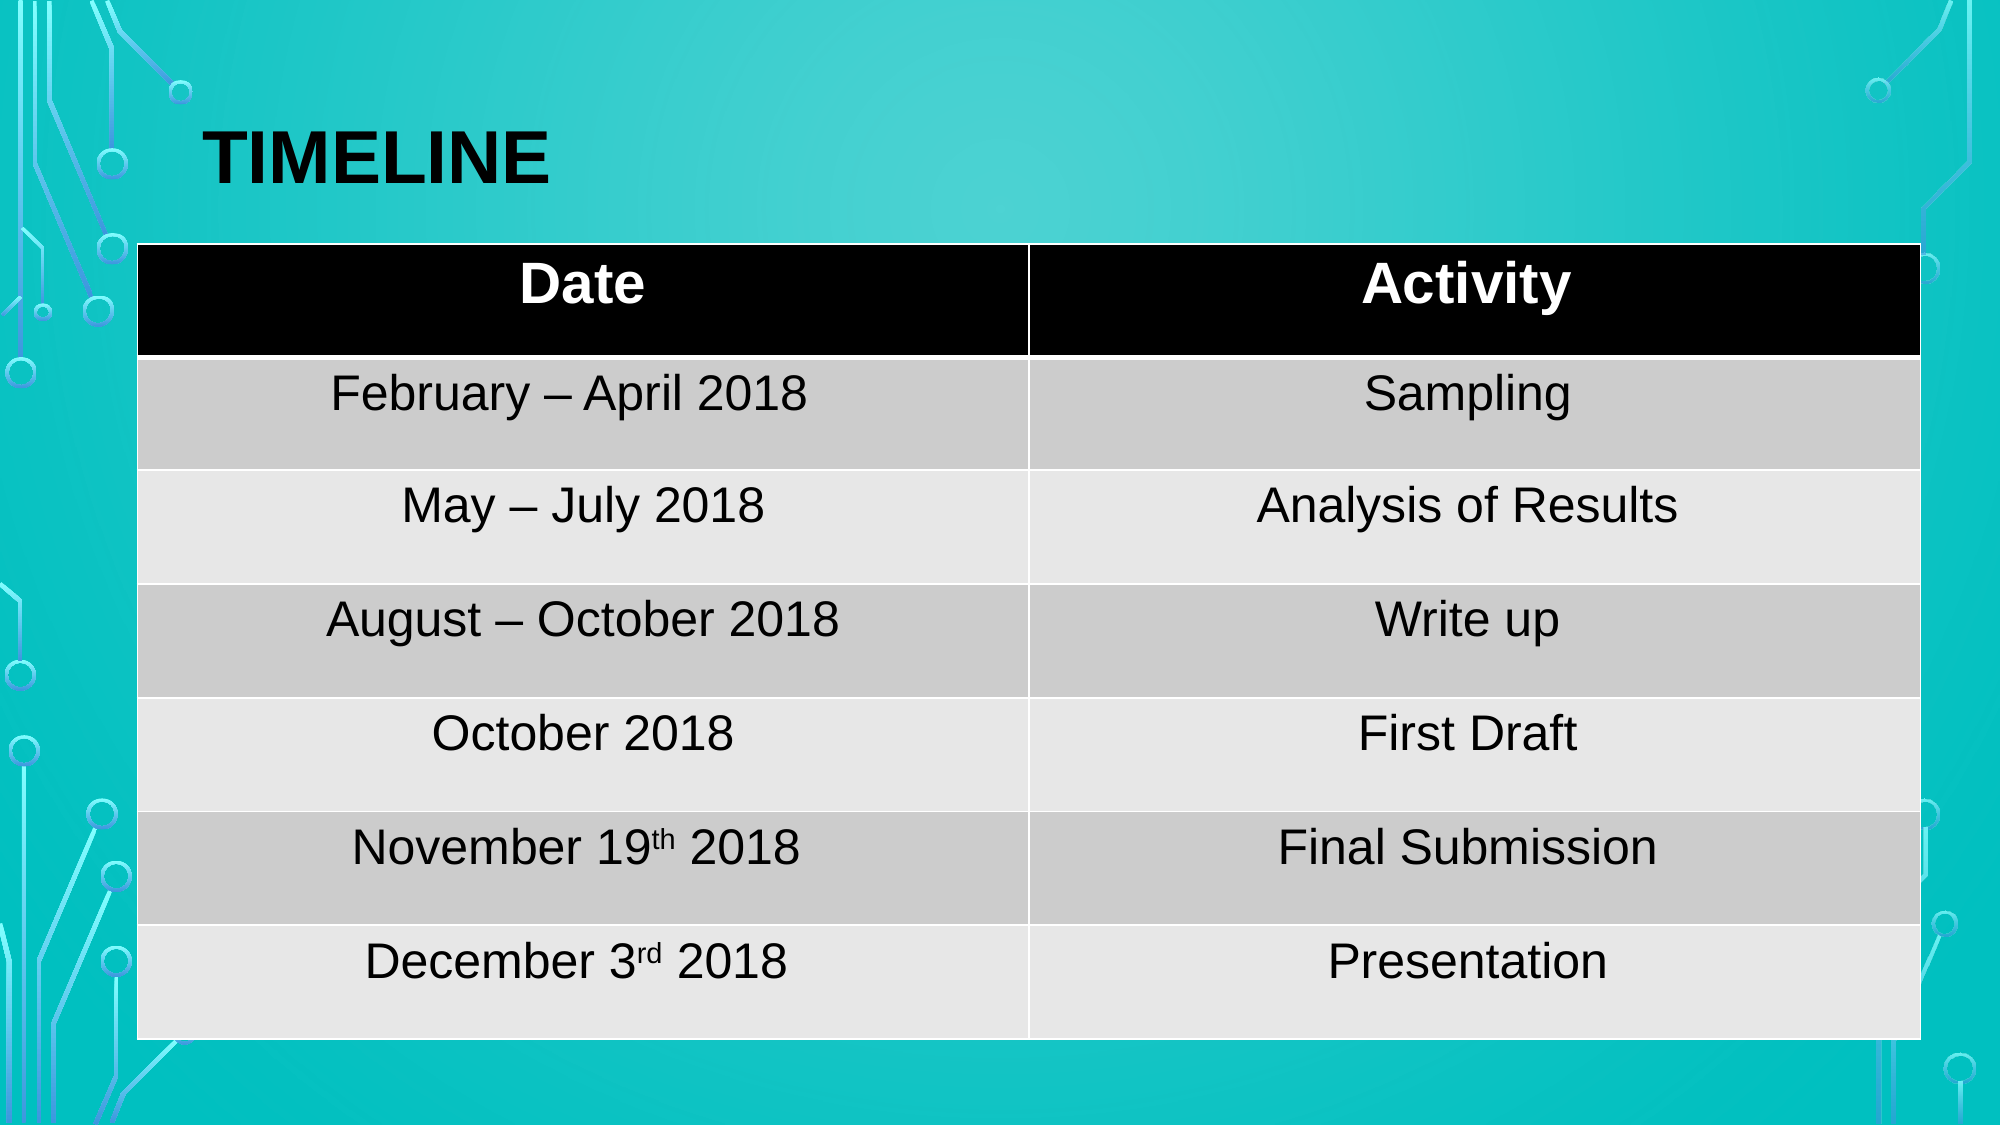

# Timeline
| Date | Activity |
| --- | --- |
| February – April 2018 | Sampling |
| May – July 2018 | Analysis of Results |
| August – October 2018 | Write up |
| October 2018 | First Draft |
| November 19th 2018 | Final Submission |
| December 3rd 2018 | Presentation |